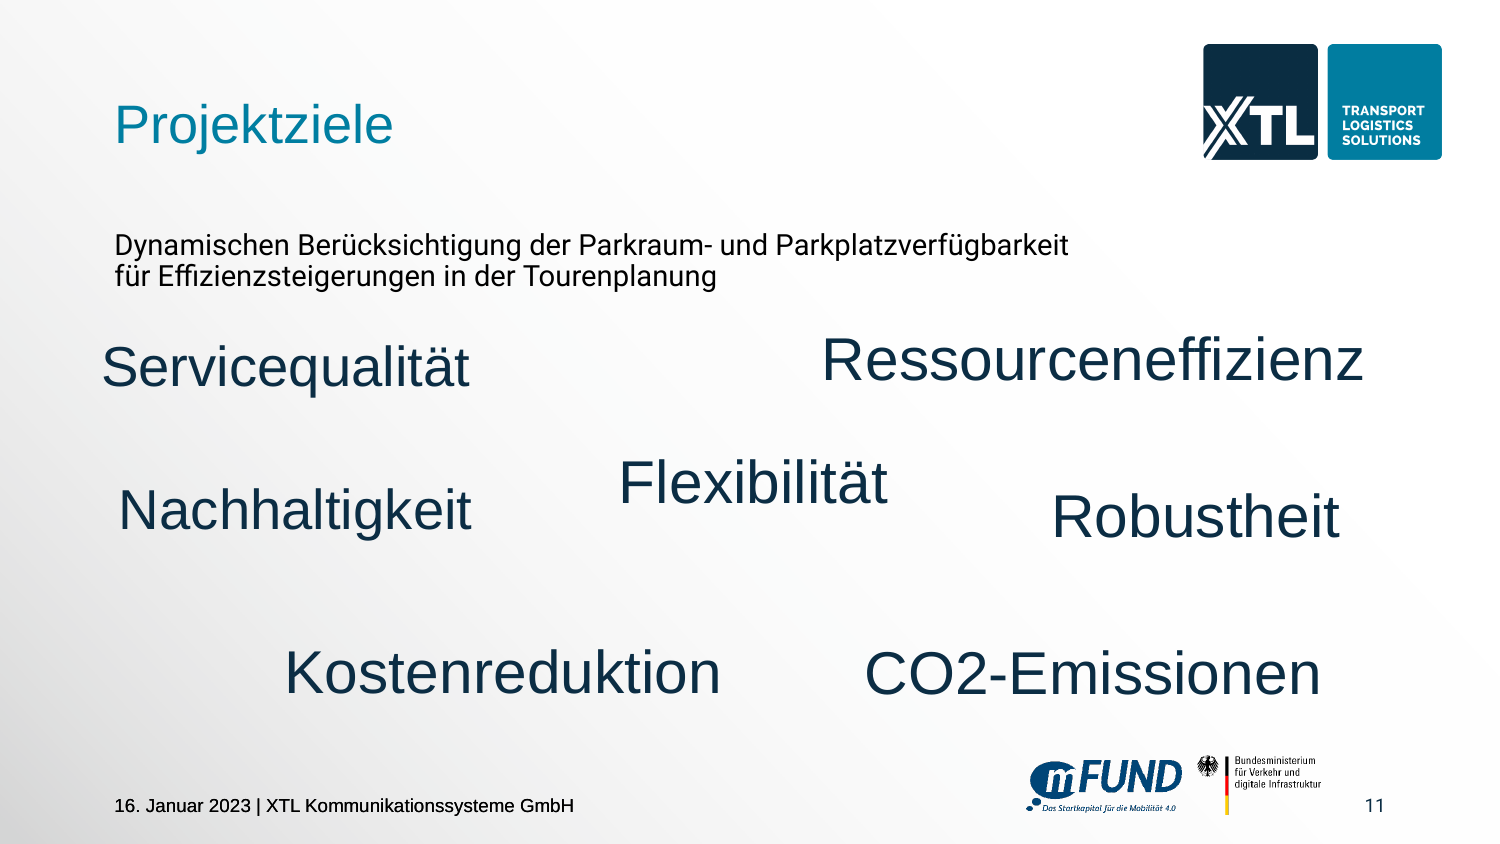

# Projektziele
Dynamischen Berücksichtigung der Parkraum- und Parkplatzverfügbarkeit
für Effizienzsteigerungen in der Tourenplanung

Ressourceneffizienz

Servicequalität

Flexibilität

Nachhaltigkeit

Robustheit

Kostenreduktion

CO2-Emissionen

11